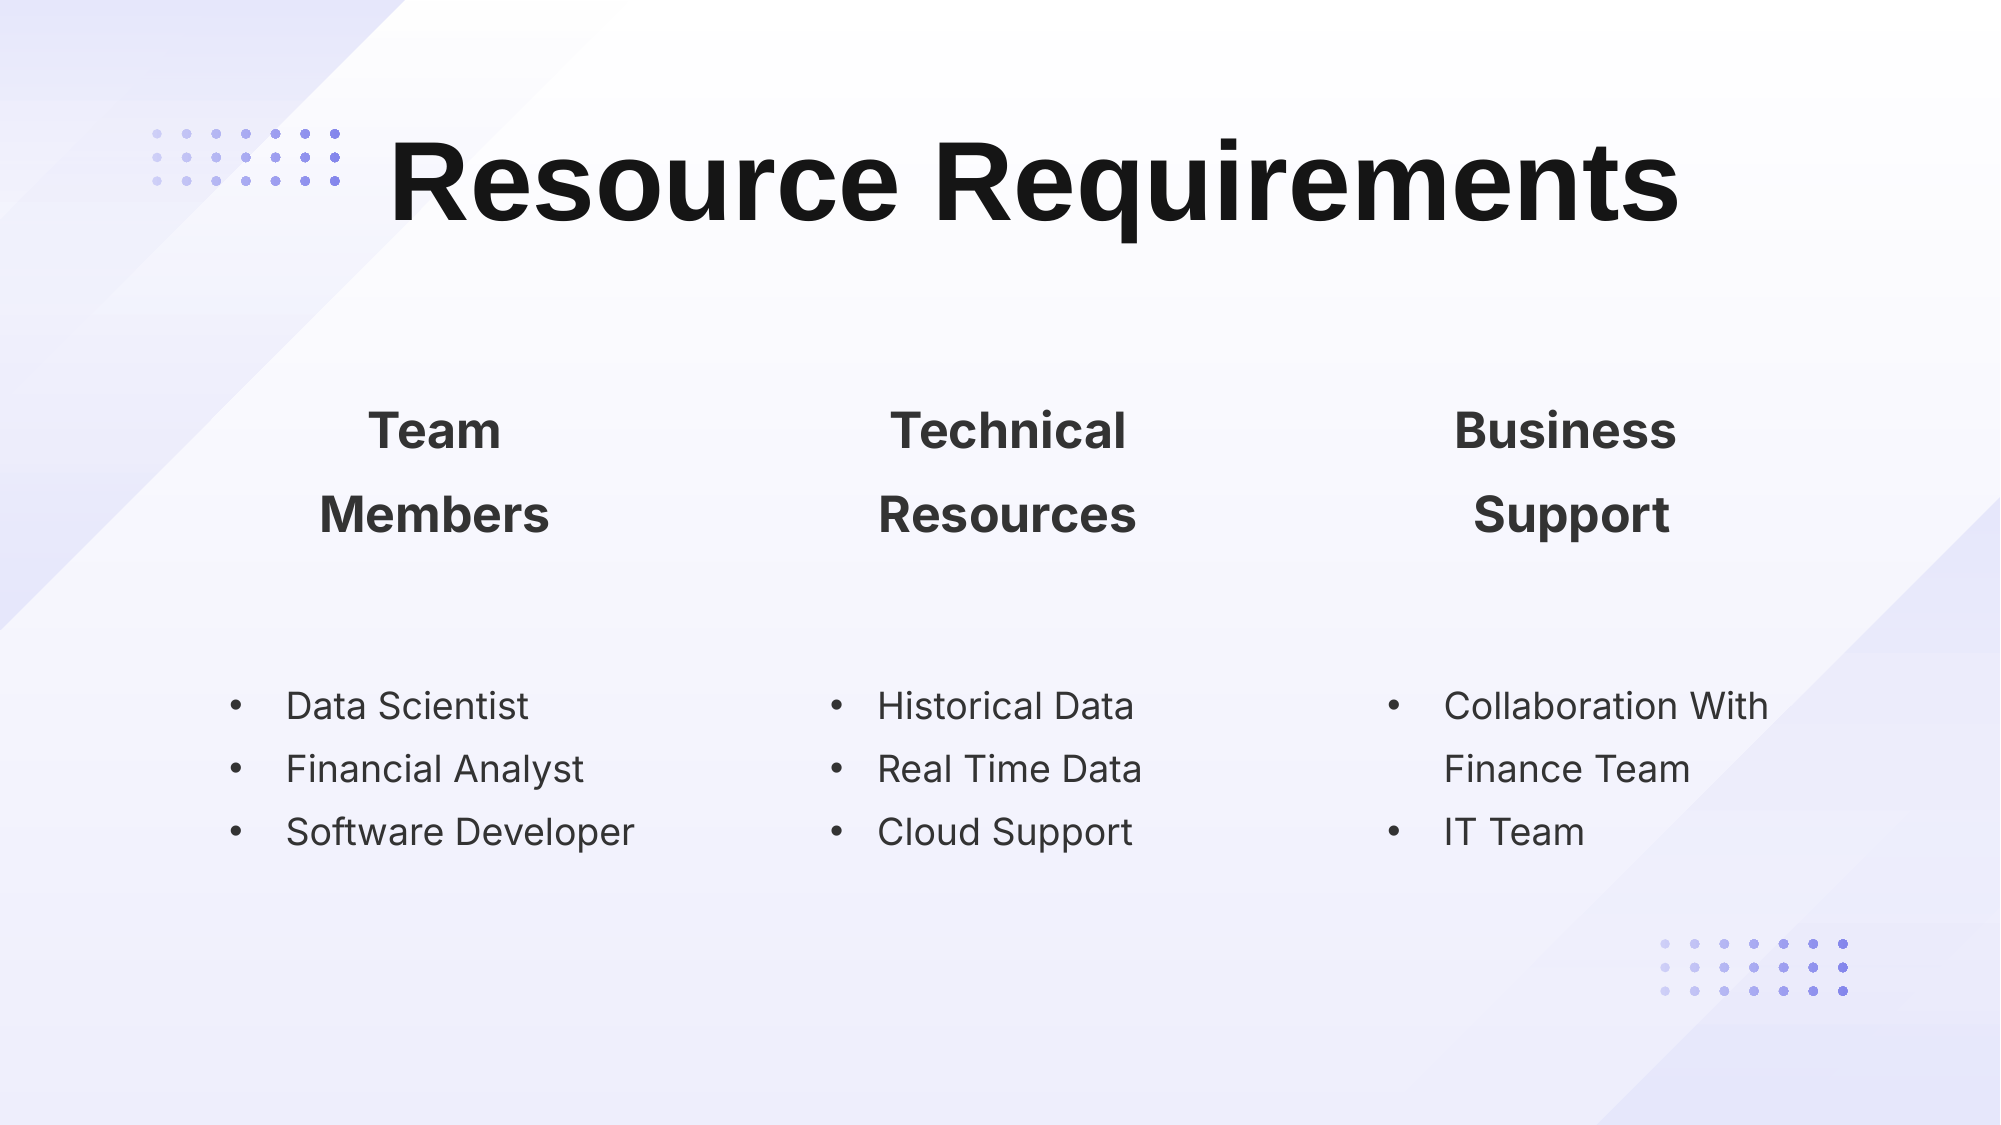

# Resource Requirements
Team Members
Business
Support
Technical
Resources
Data Scientist
Financial Analyst
Software Developer
Historical Data
Real Time Data
Cloud Support
Collaboration With
Finance Team
IT Team